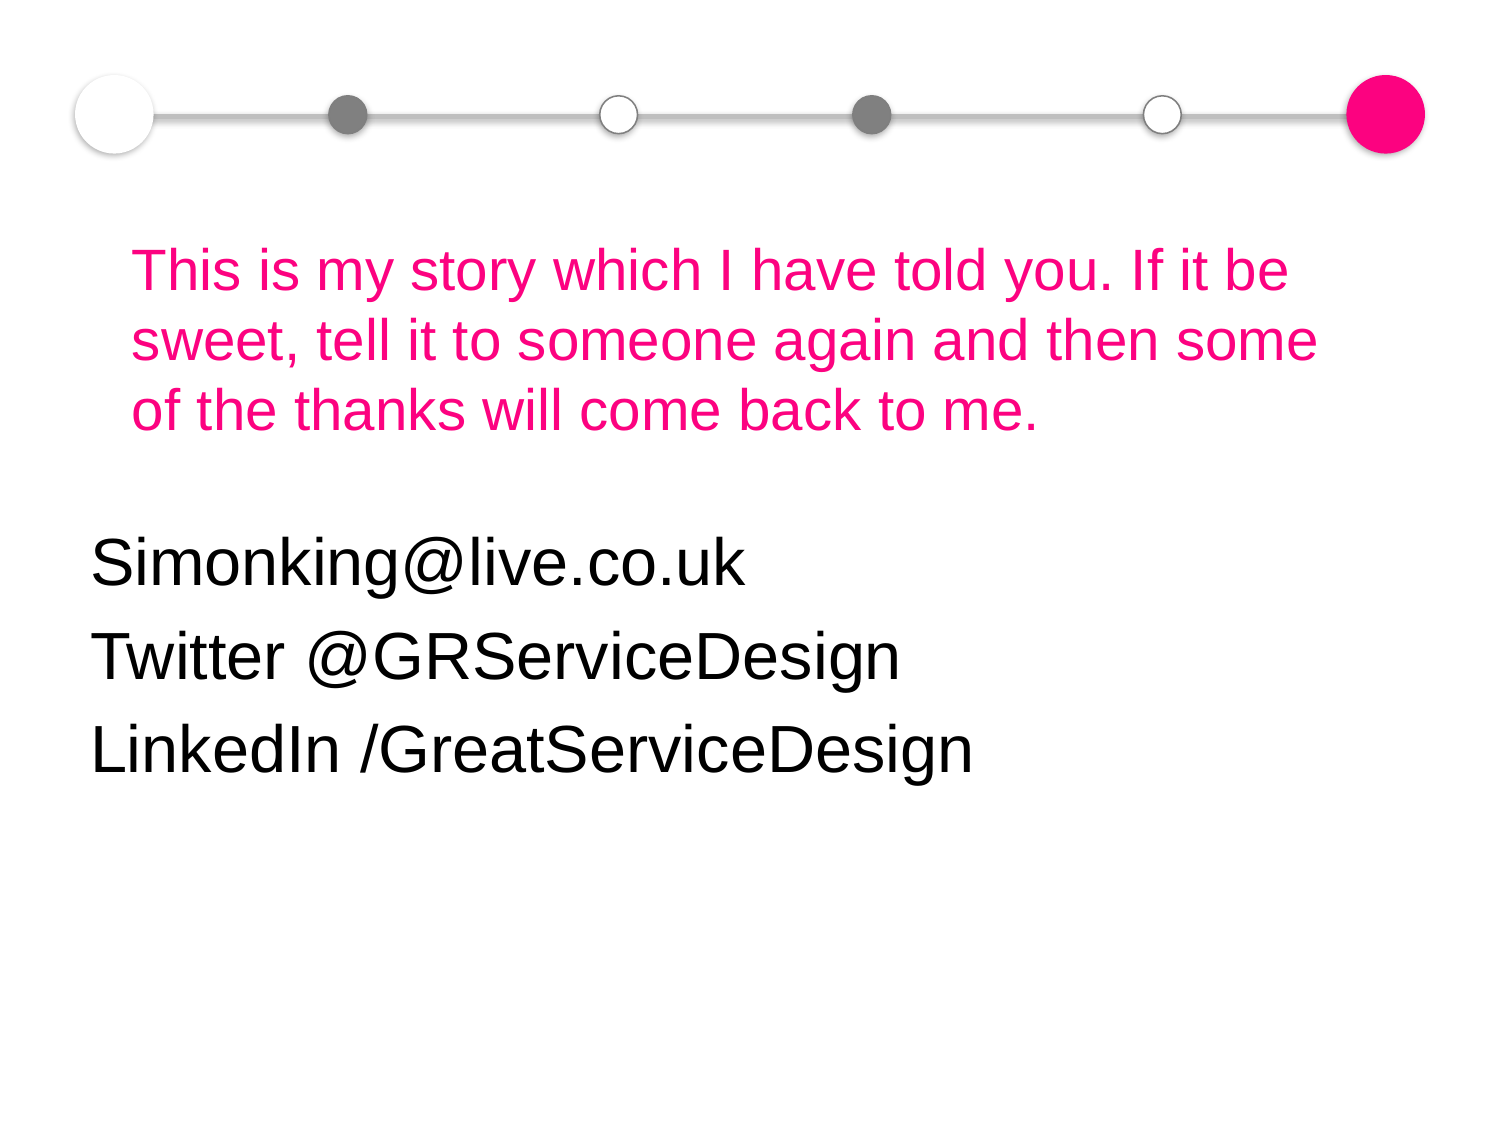

This is my story which I have told you. If it be sweet, tell it to someone again and then some of the thanks will come back to me.
Simonking@live.co.uk
Twitter @GRServiceDesign
LinkedIn /GreatServiceDesign